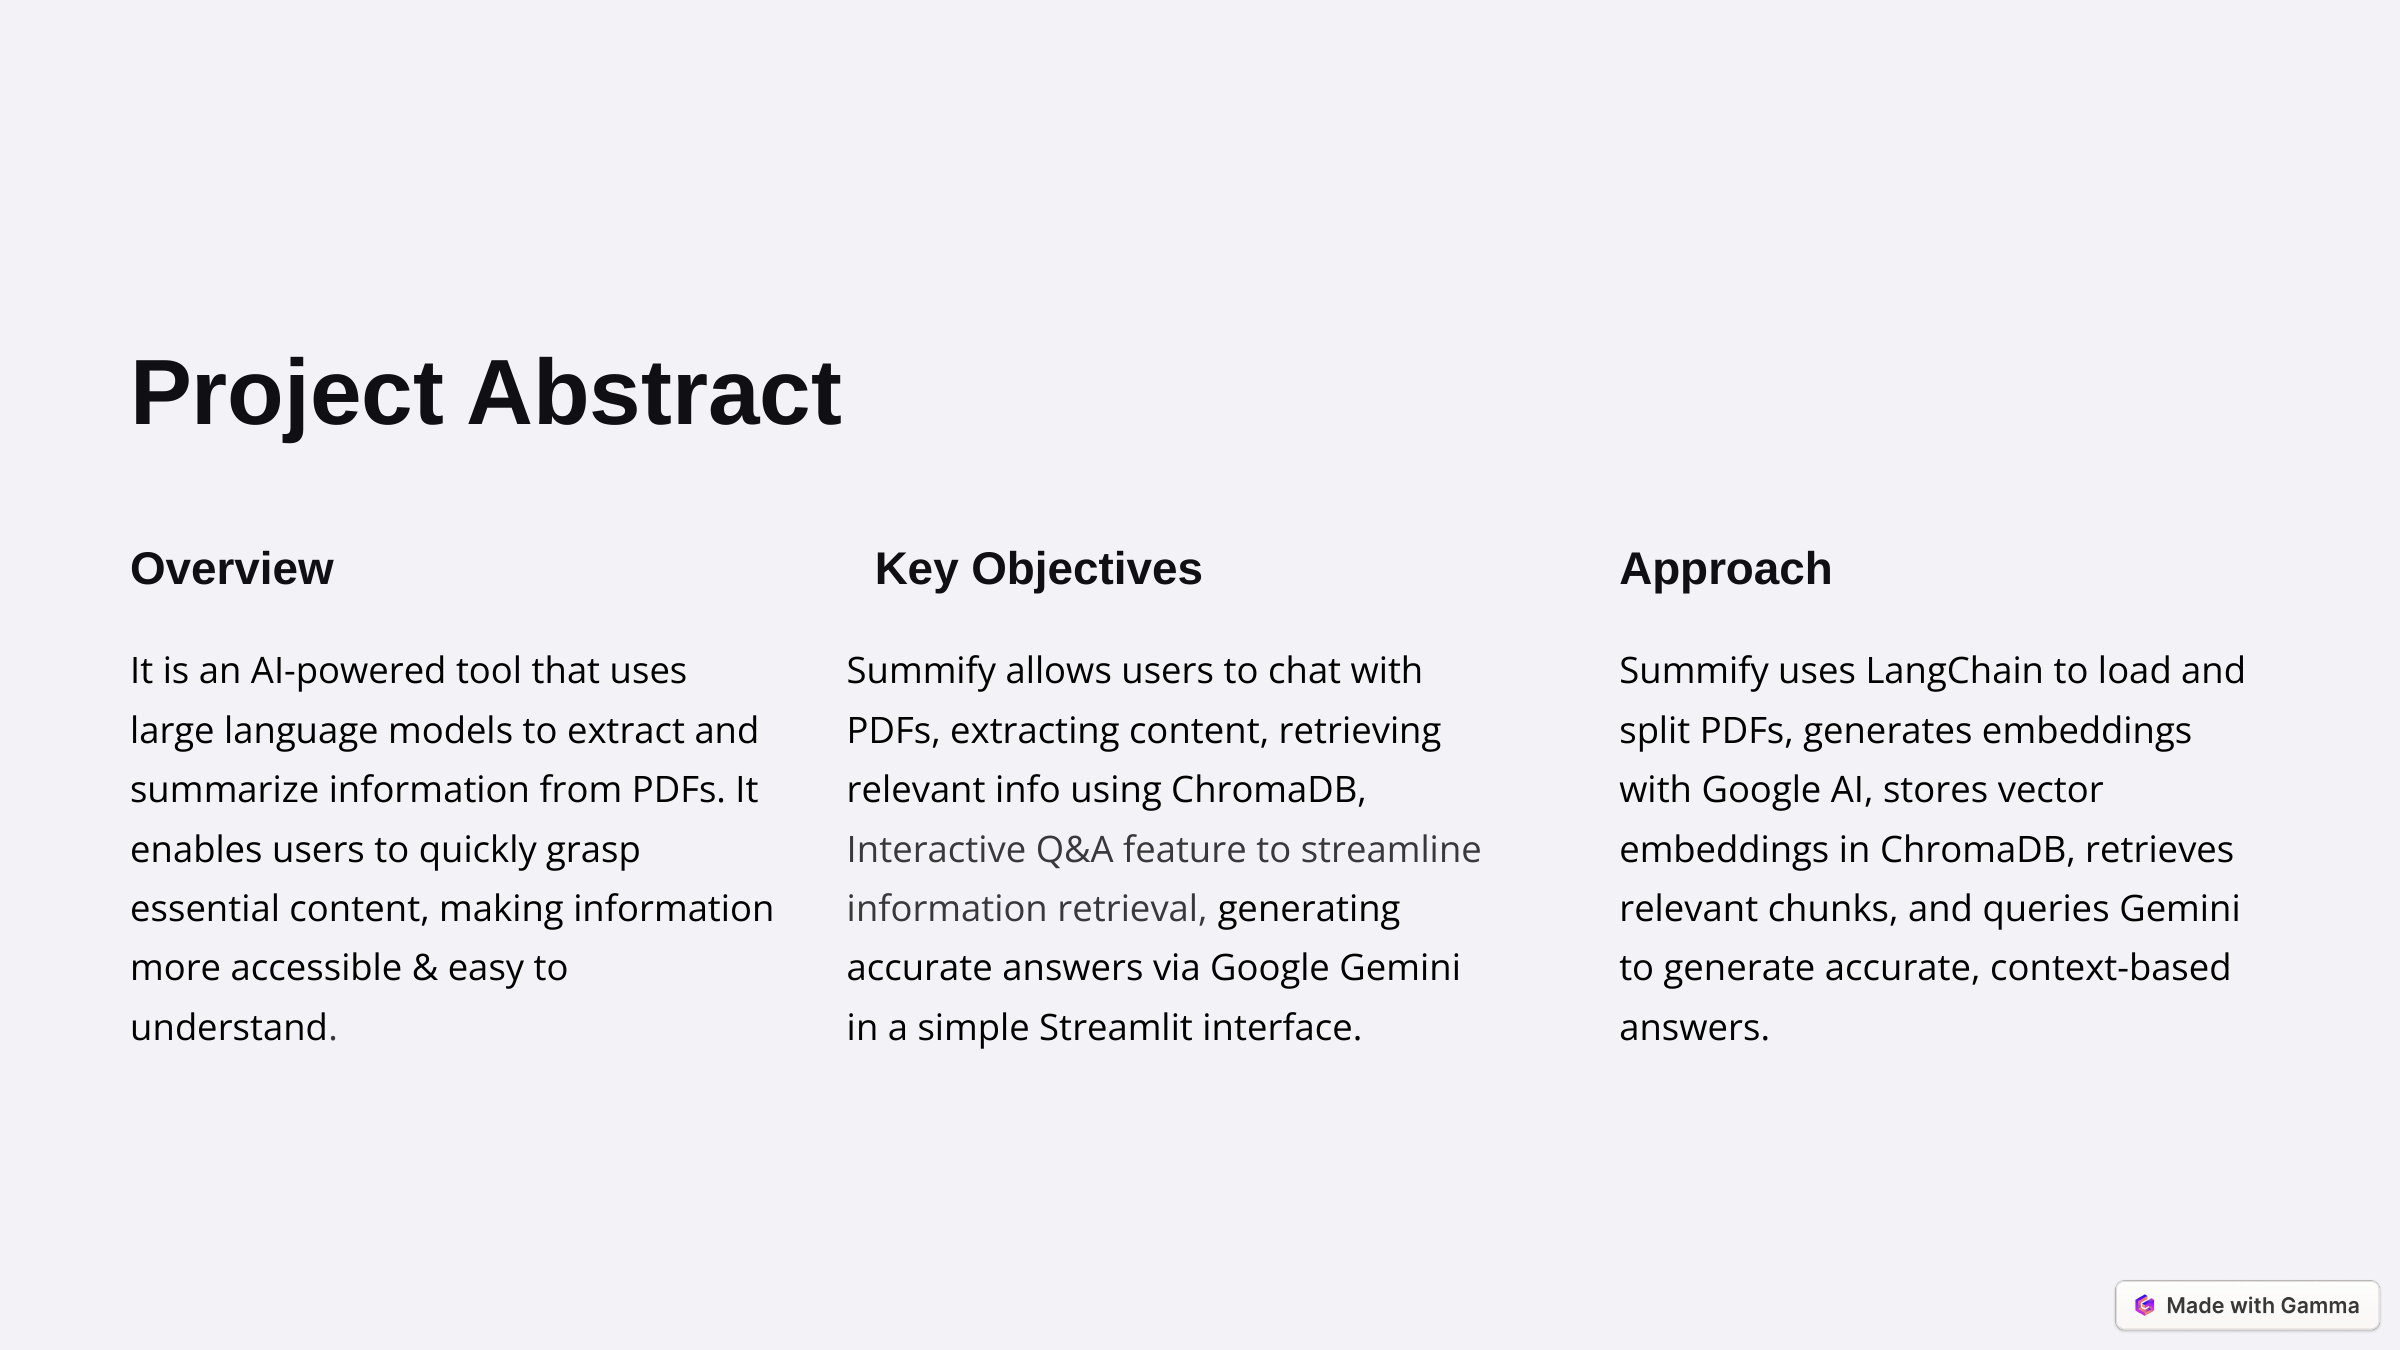

Project Abstract
Overview
Key Objectives
Approach
It is an AI-powered tool that uses large language models to extract and summarize information from PDFs. It enables users to quickly grasp essential content, making information more accessible & easy to understand.
Summify allows users to chat with PDFs, extracting content, retrieving relevant info using ChromaDB, Interactive Q&A feature to streamline information retrieval, generating accurate answers via Google Gemini in a simple Streamlit interface.
Summify uses LangChain to load and split PDFs, generates embeddings with Google AI, stores vector embeddings in ChromaDB, retrieves relevant chunks, and queries Gemini to generate accurate, context-based answers.